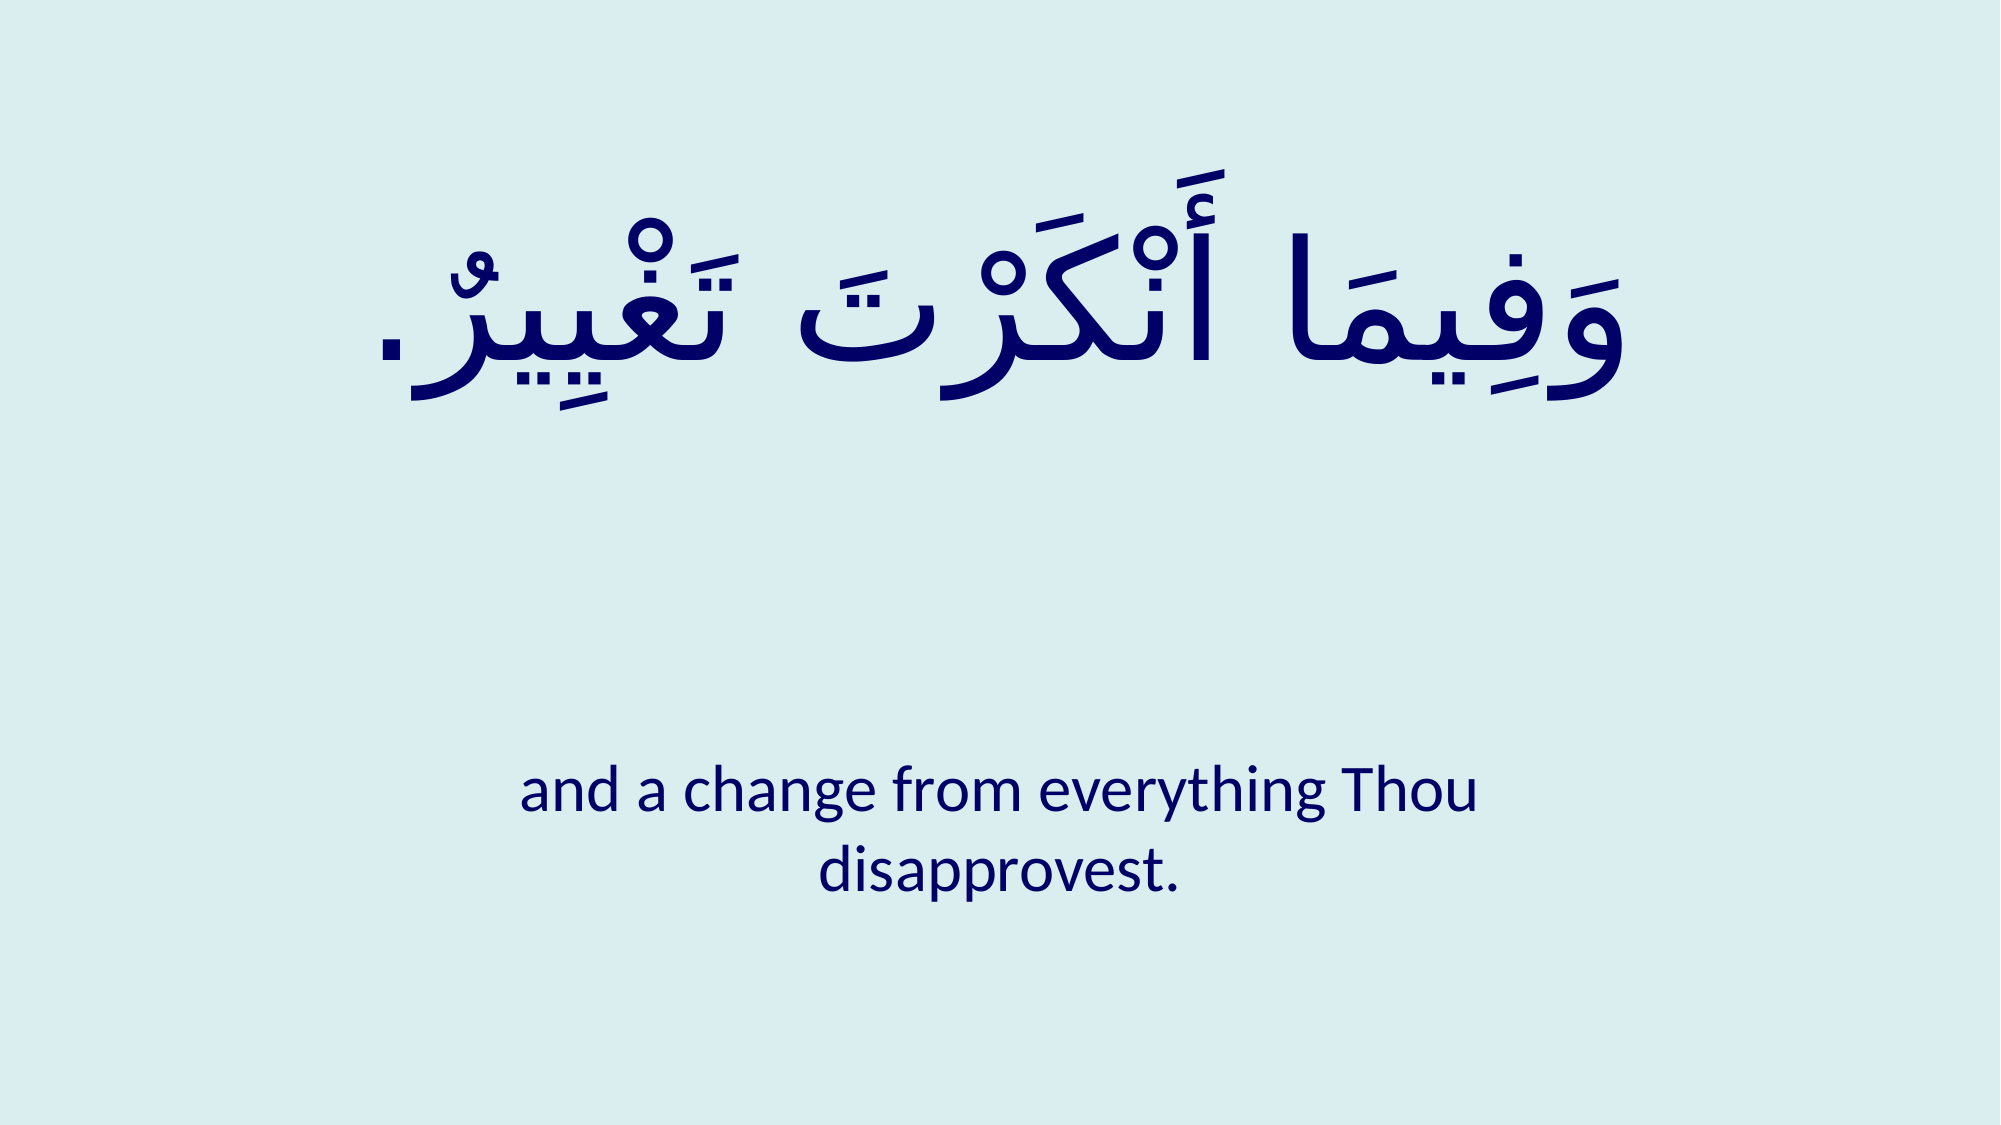

# وَفِيمَا أَنْكَرْتَ تَغْيِيرٌ.
and a change from everything Thou disapprovest.